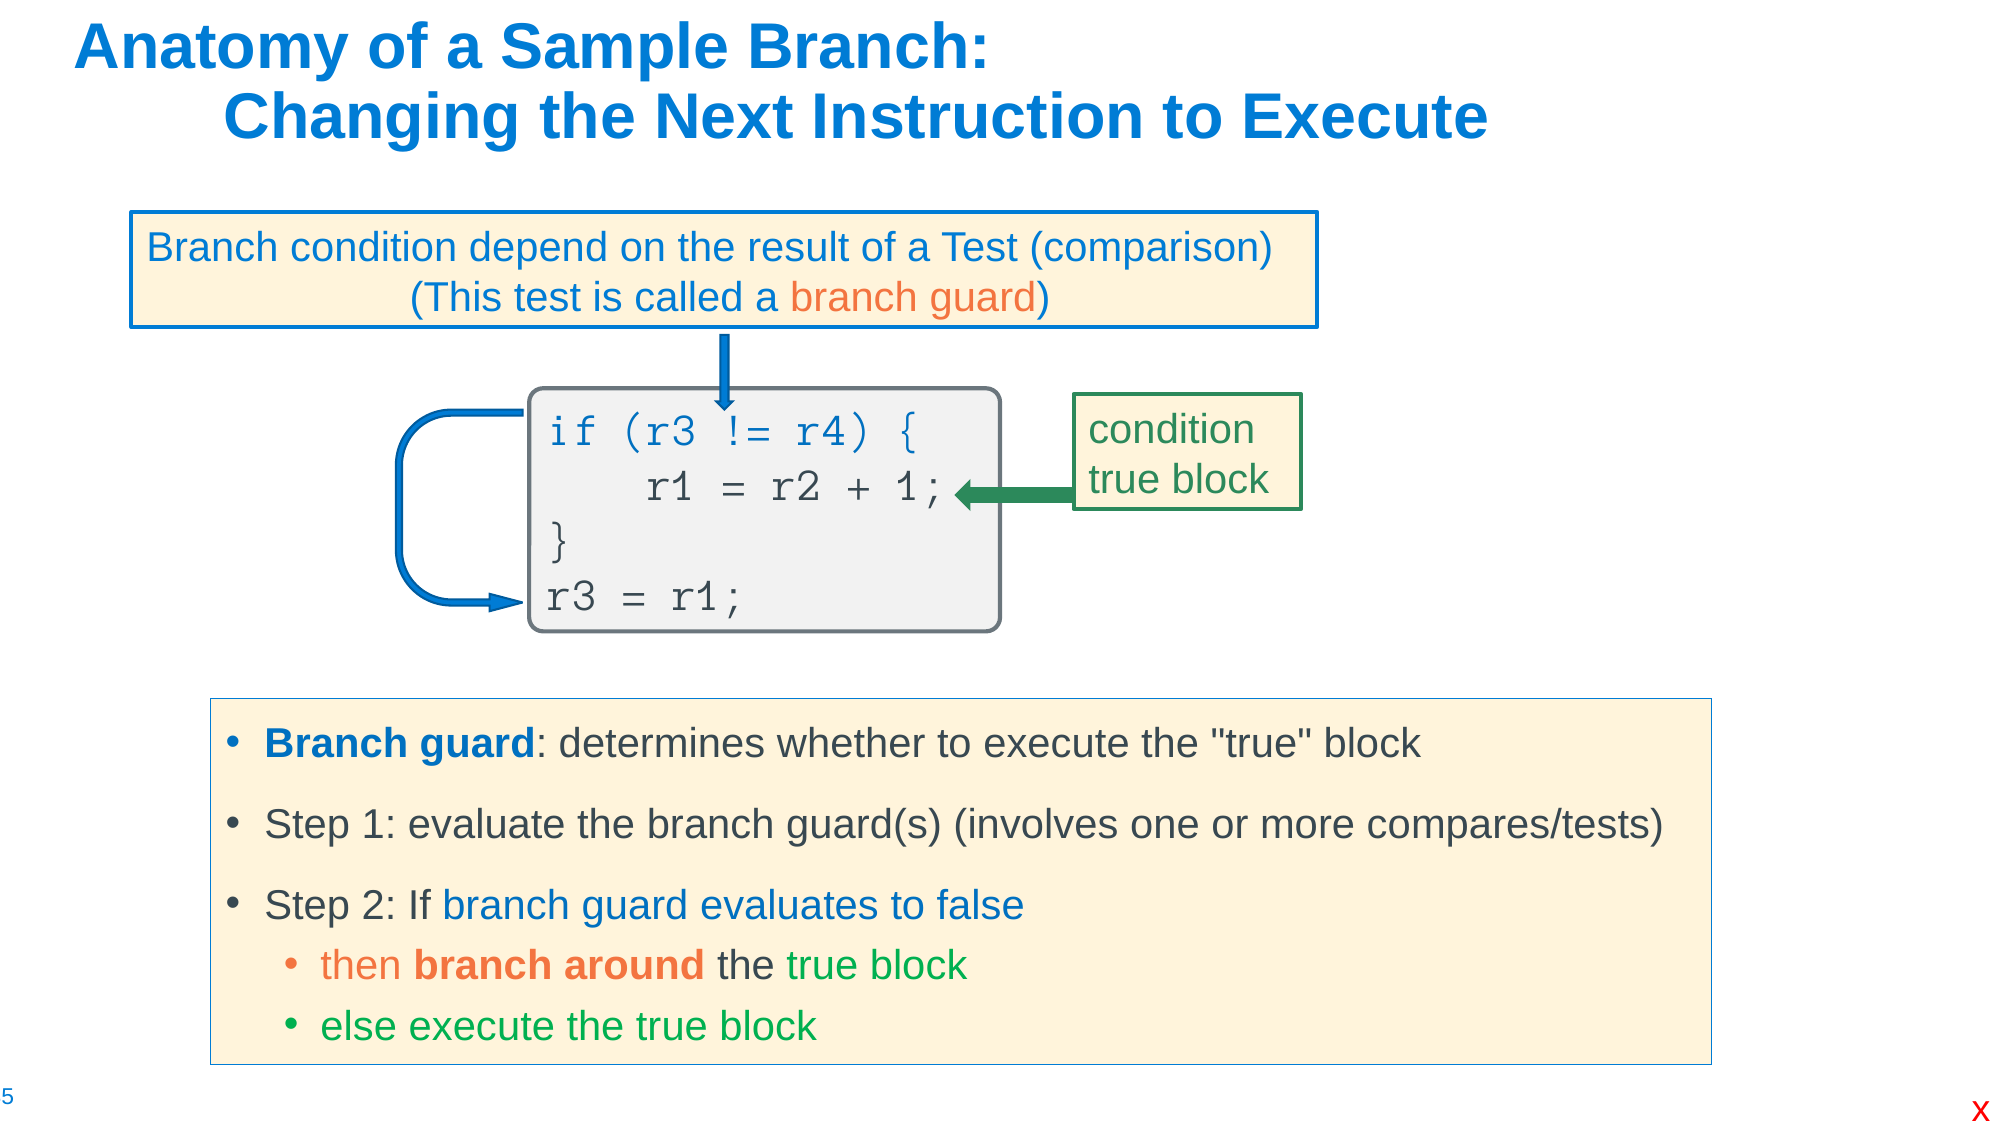

# Anatomy of a Sample Branch: Changing the Next Instruction to Execute
Branch condition depend on the result of a Test (comparison)
 (This test is called a branch guard)

if (r3 != r4) {
    r1 = r2 + 1;
}
r3 = r1;
condition true block

Branch guard: determines whether to execute the "true" block
Step 1: evaluate the branch guard(s) (involves one or more compares/tests)
Step 2: If branch guard evaluates to false
then branch around the true block
else execute the true block
x